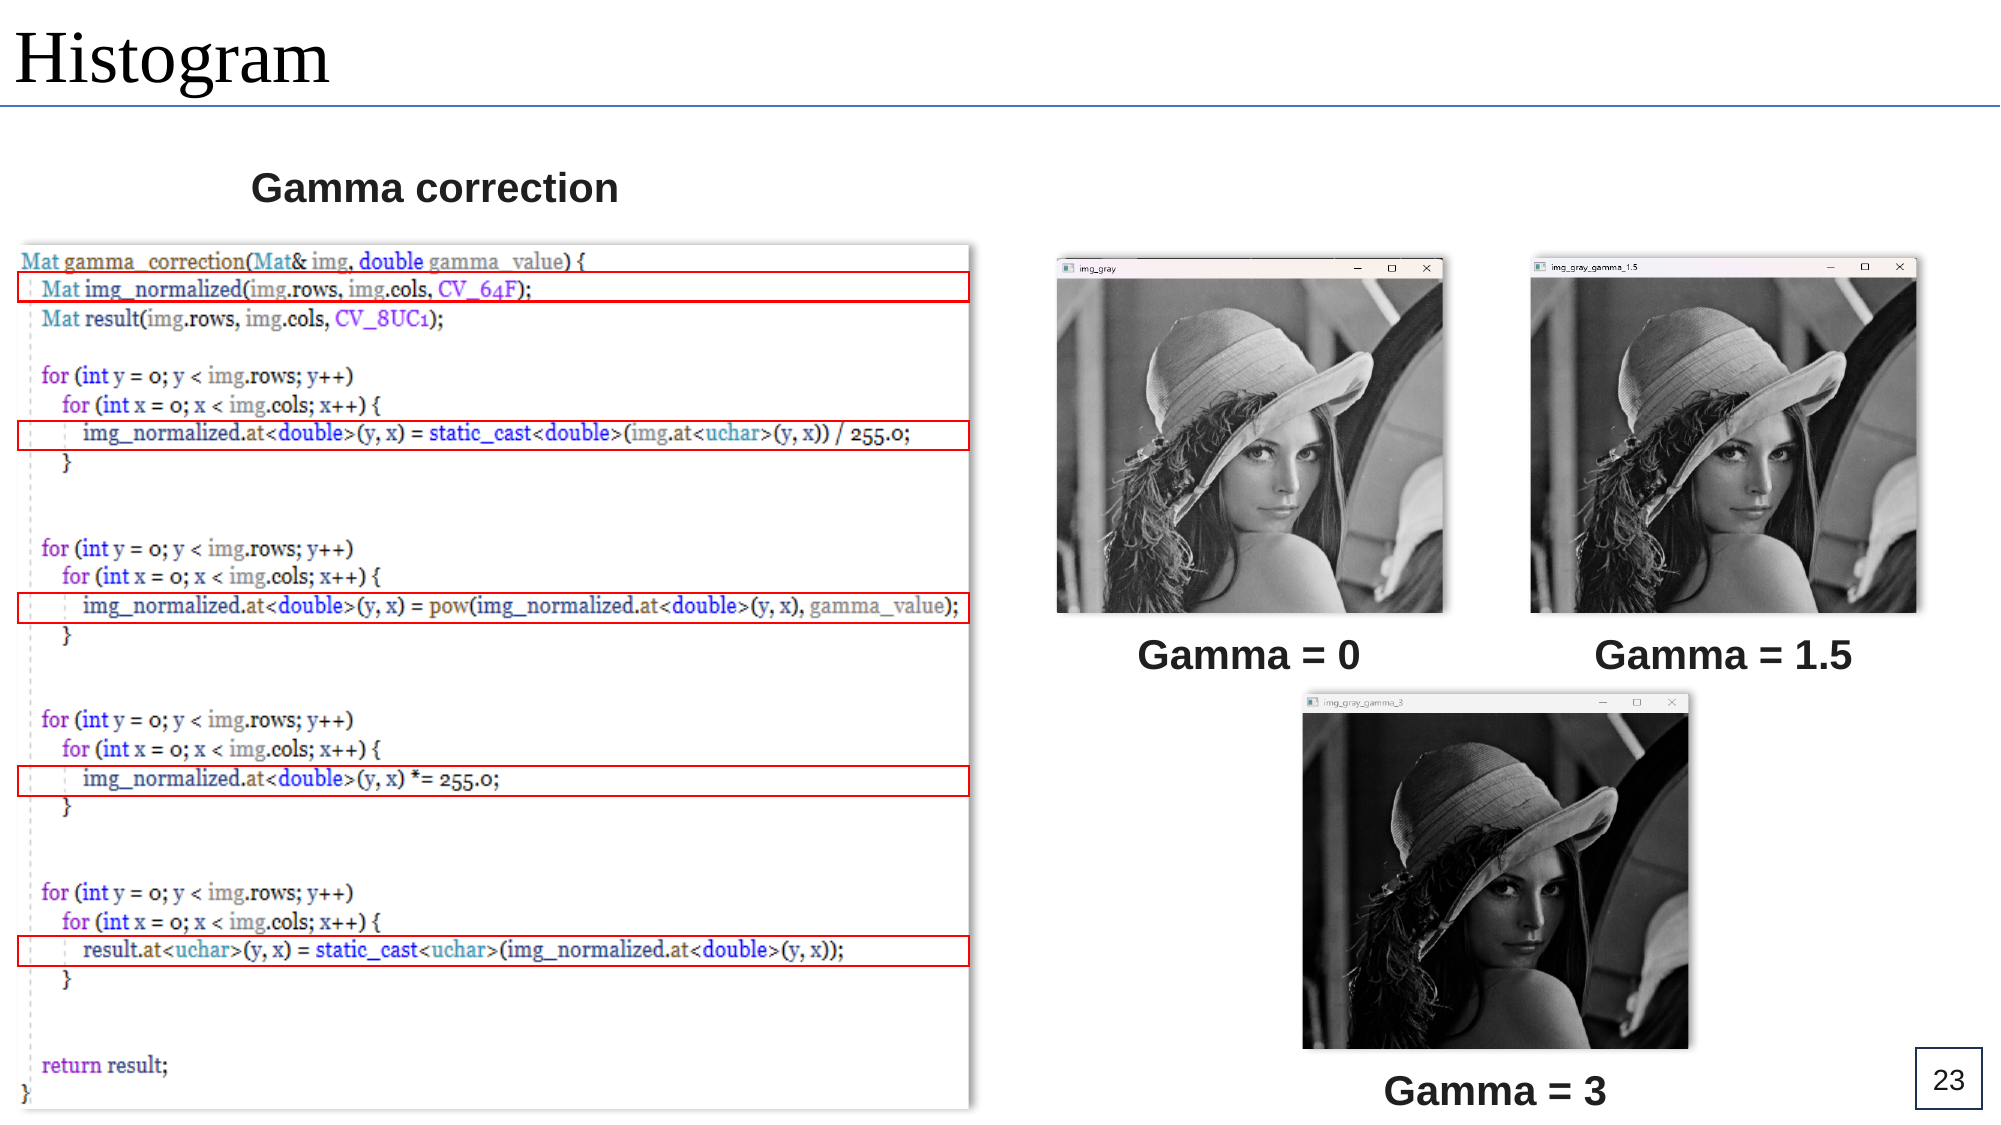

Histogram
Gamma correction

Gamma = 0
Gamma = 1.5

23
Gamma = 3